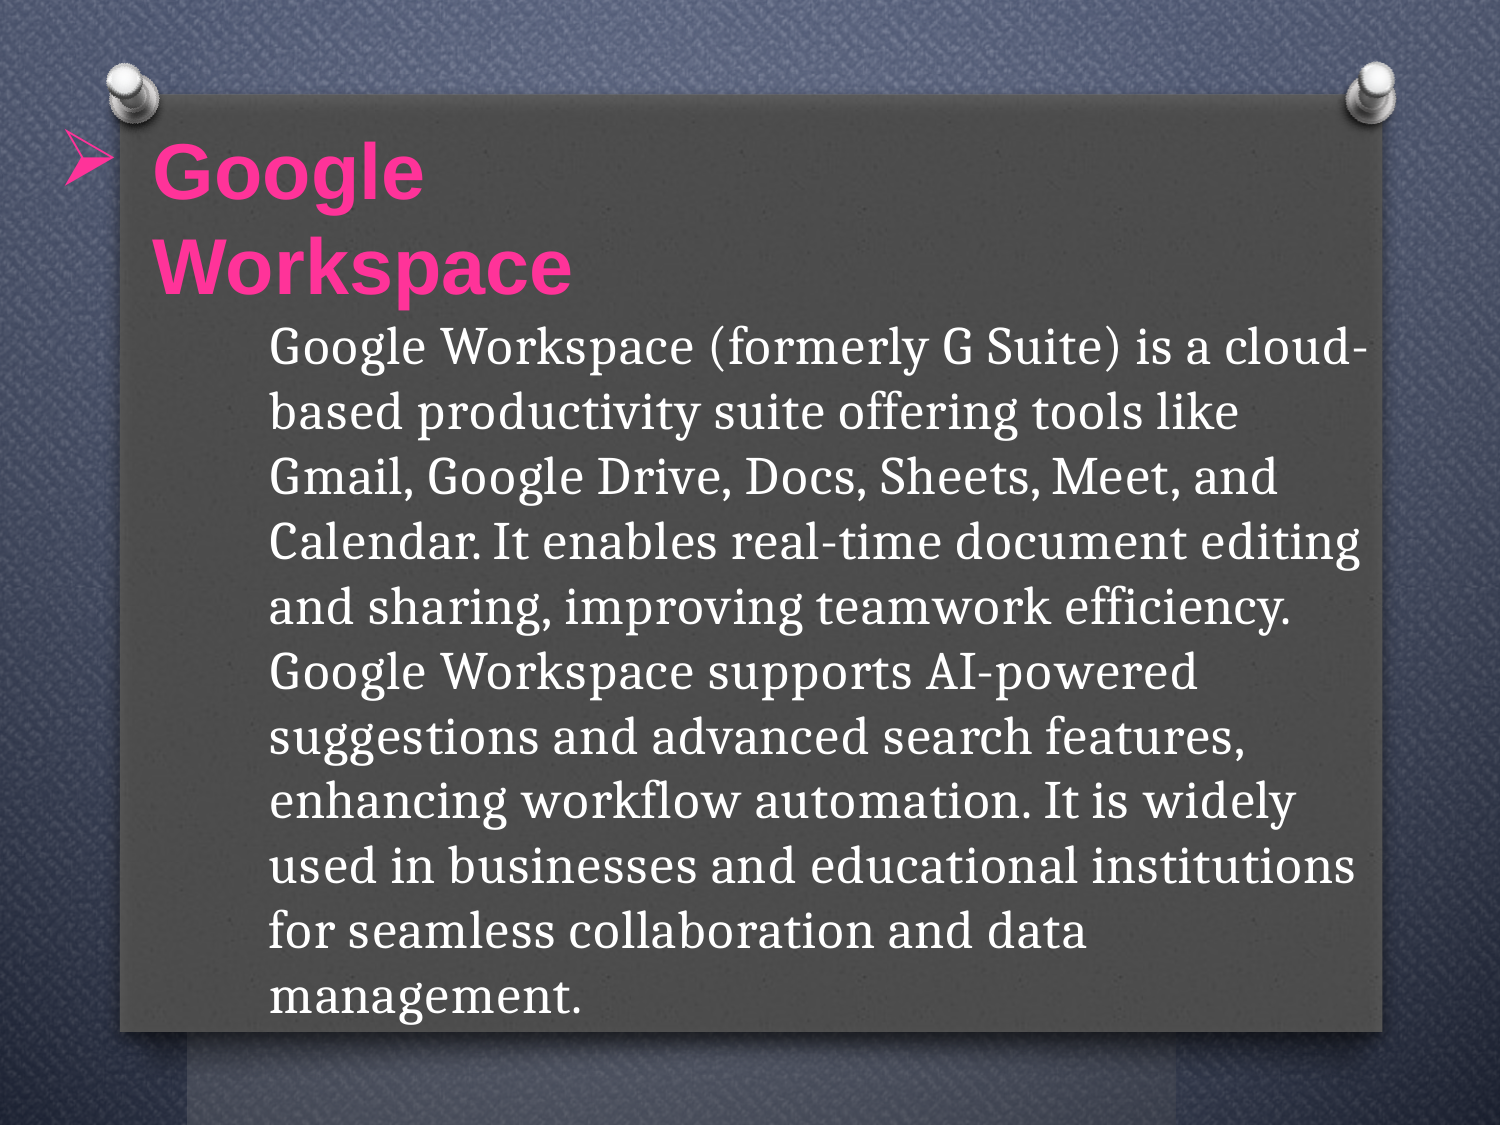

# Google Workspace
Google Workspace (formerly G Suite) is a cloud-based productivity suite offering tools like Gmail, Google Drive, Docs, Sheets, Meet, and Calendar. It enables real-time document editing and sharing, improving teamwork efficiency. Google Workspace supports AI-powered suggestions and advanced search features, enhancing workflow automation. It is widely used in businesses and educational institutions for seamless collaboration and data management.